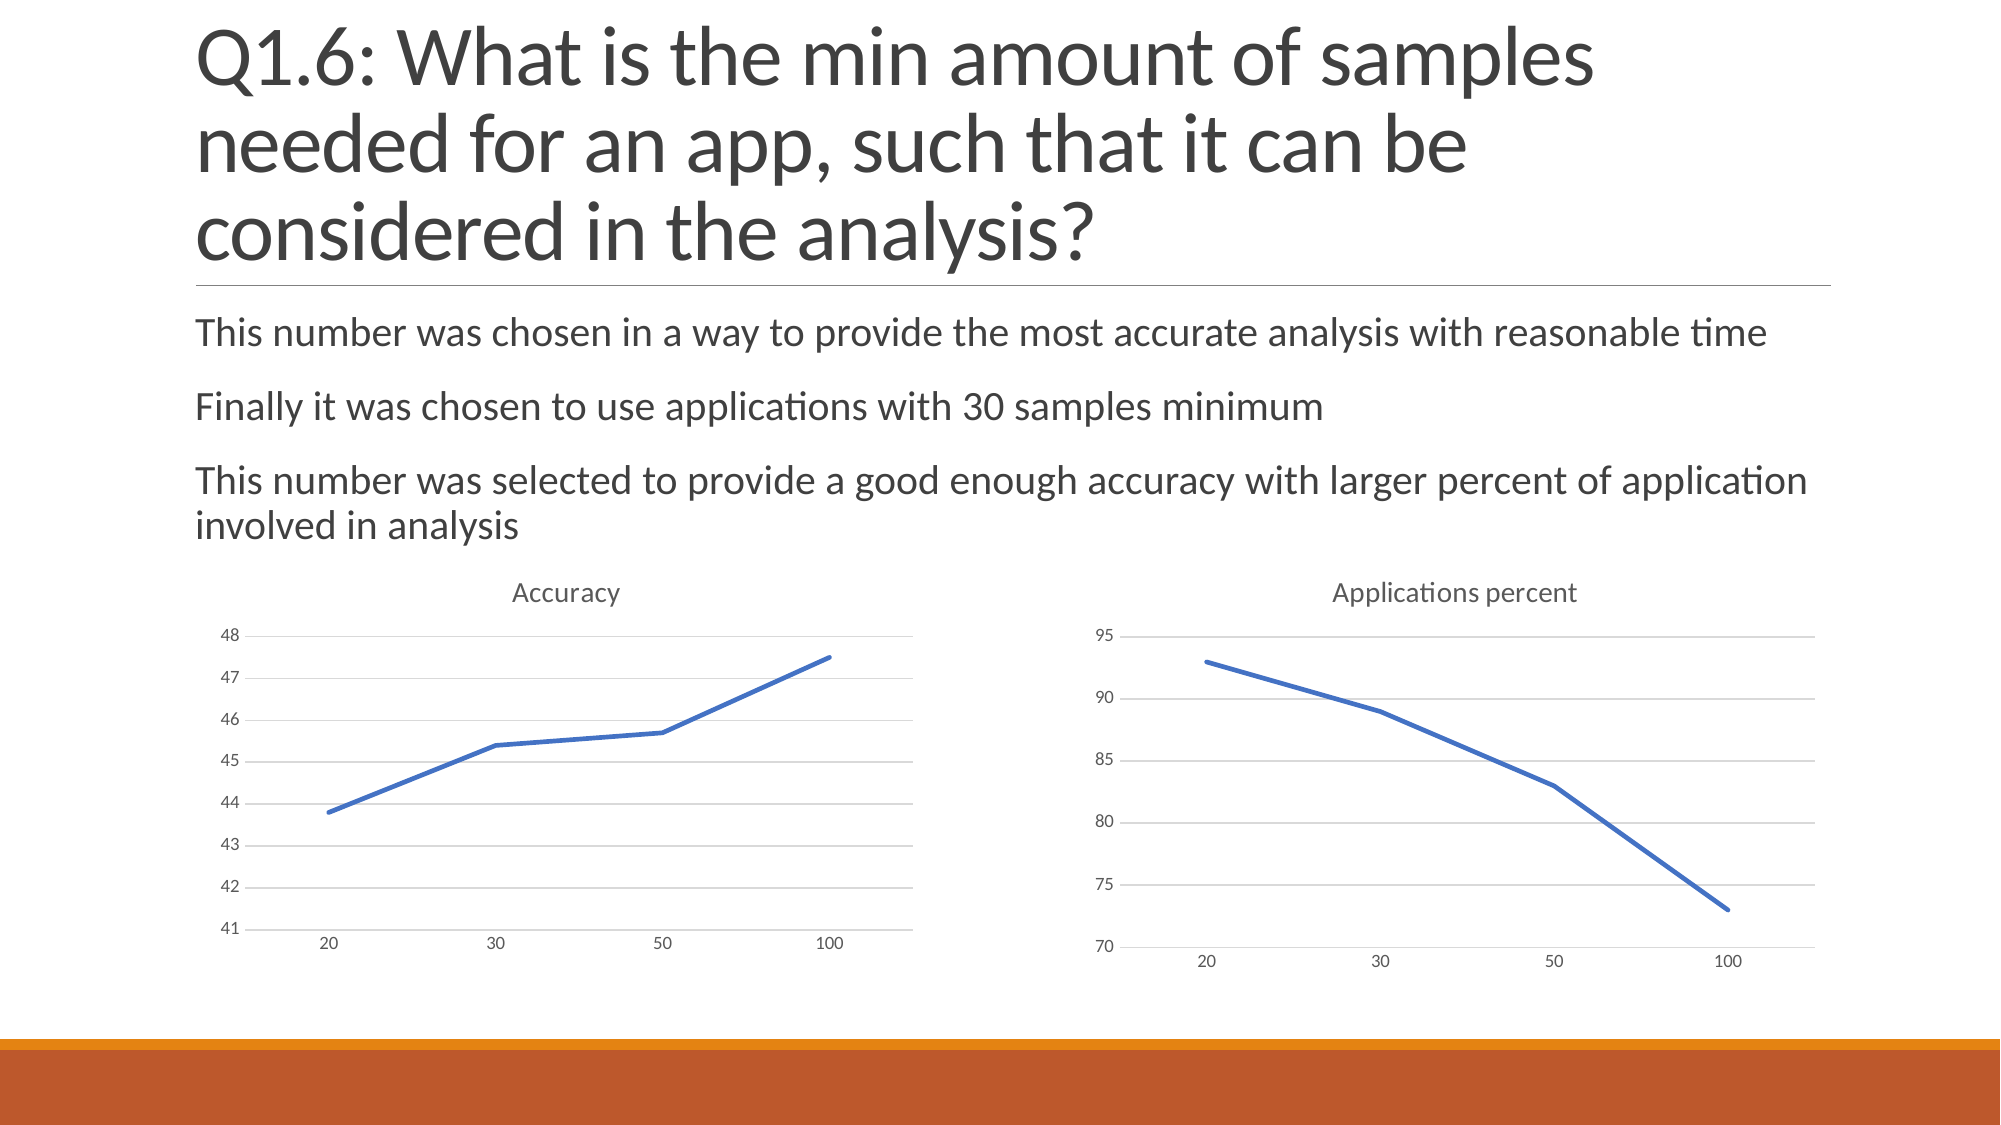

# Q1.6: What is the min amount of samples needed for an app, such that it can be considered in the analysis?
This number was chosen in a way to provide the most accurate analysis with reasonable time
Finally it was chosen to use applications with 30 samples minimum
This number was selected to provide a good enough accuracy with larger percent of application involved in analysis

### Chart: Accuracy

| Category |  |
|---|---|
| 20 | 43.8 |
| 30 | 45.4 |
| 50 | 45.7 |
| 100 | 47.5 |

### Chart: Applications percent

| Category |  |
|---|---|
| 20 | 93.0 |
| 30 | 89.0 |
| 50 | 83.0 |
| 100 | 73.0 |